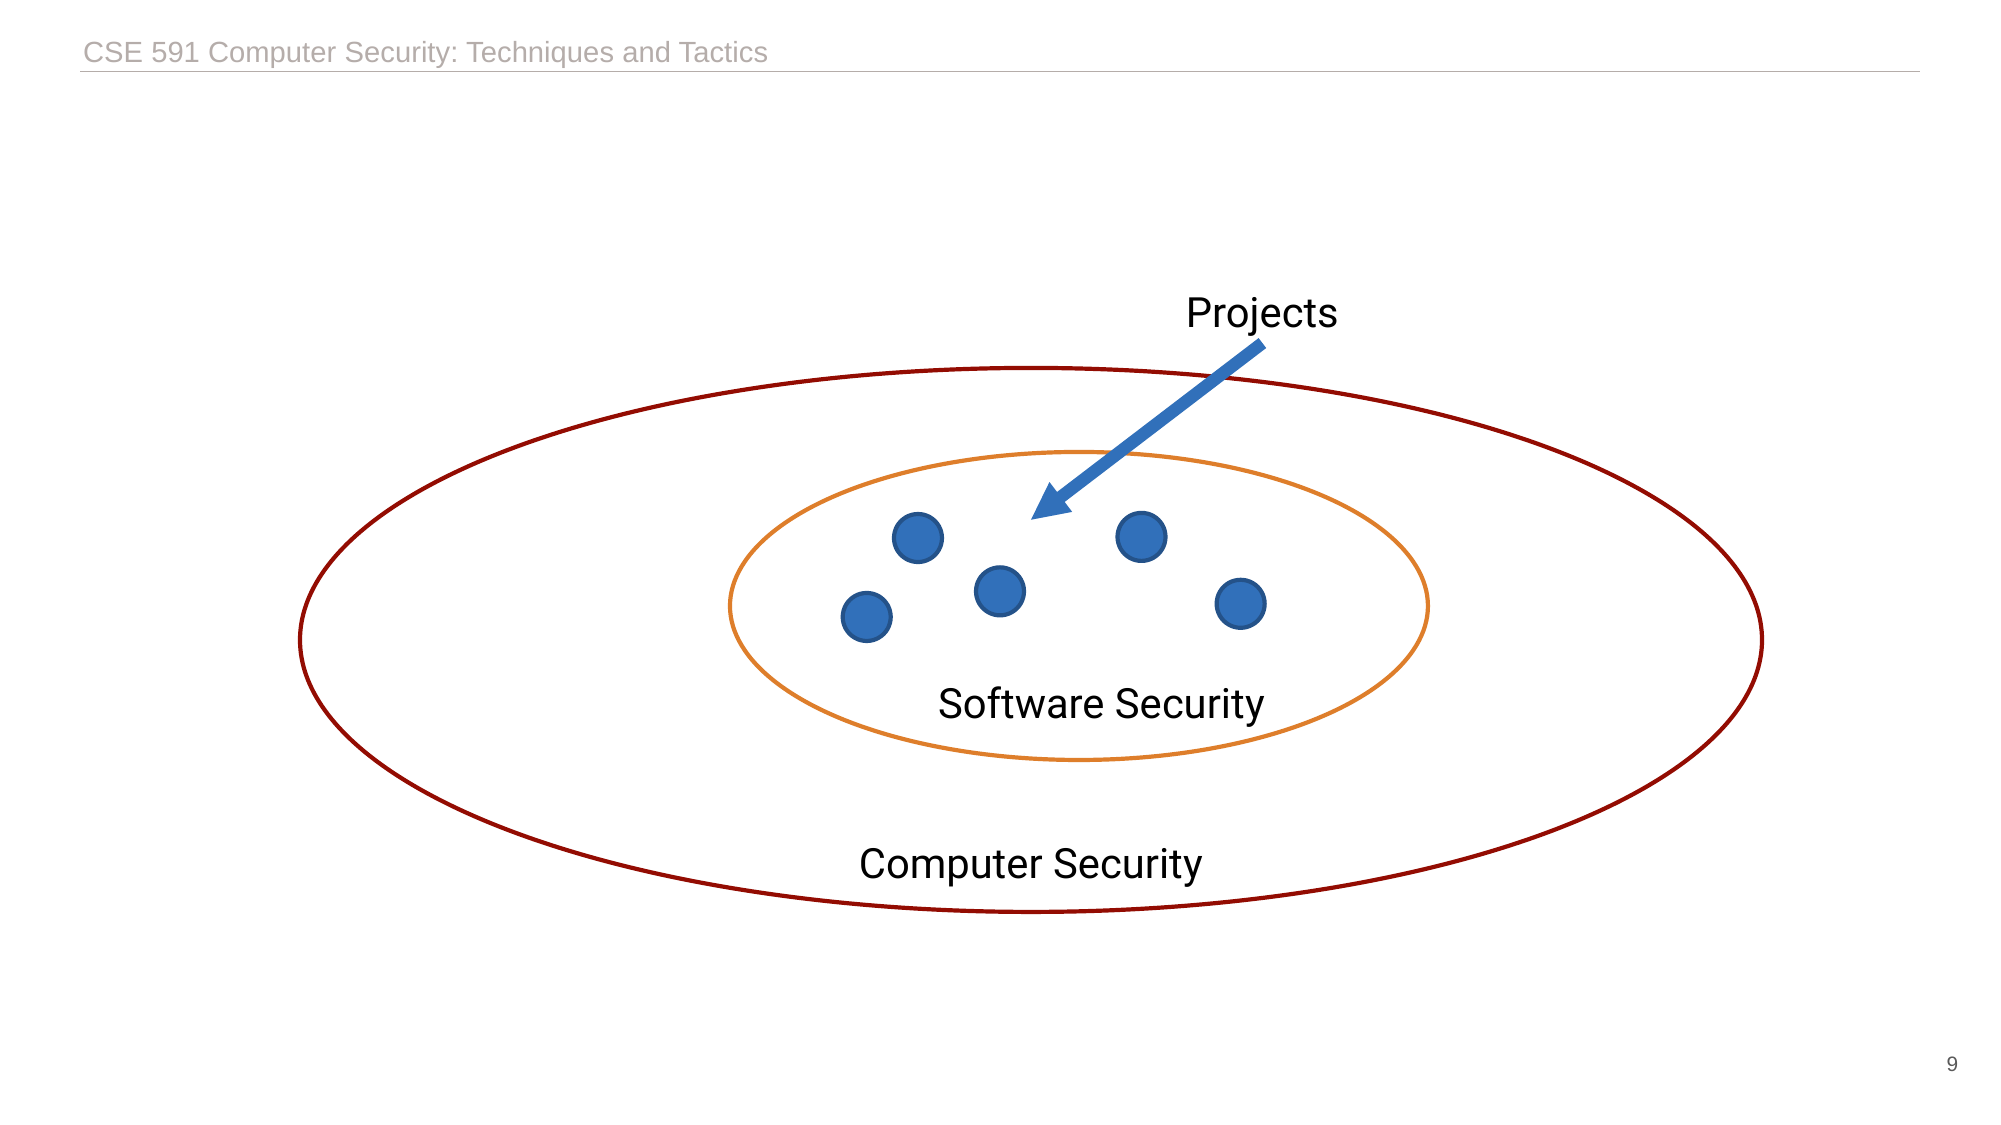

#

Projects

Software Security
Computer Security
9